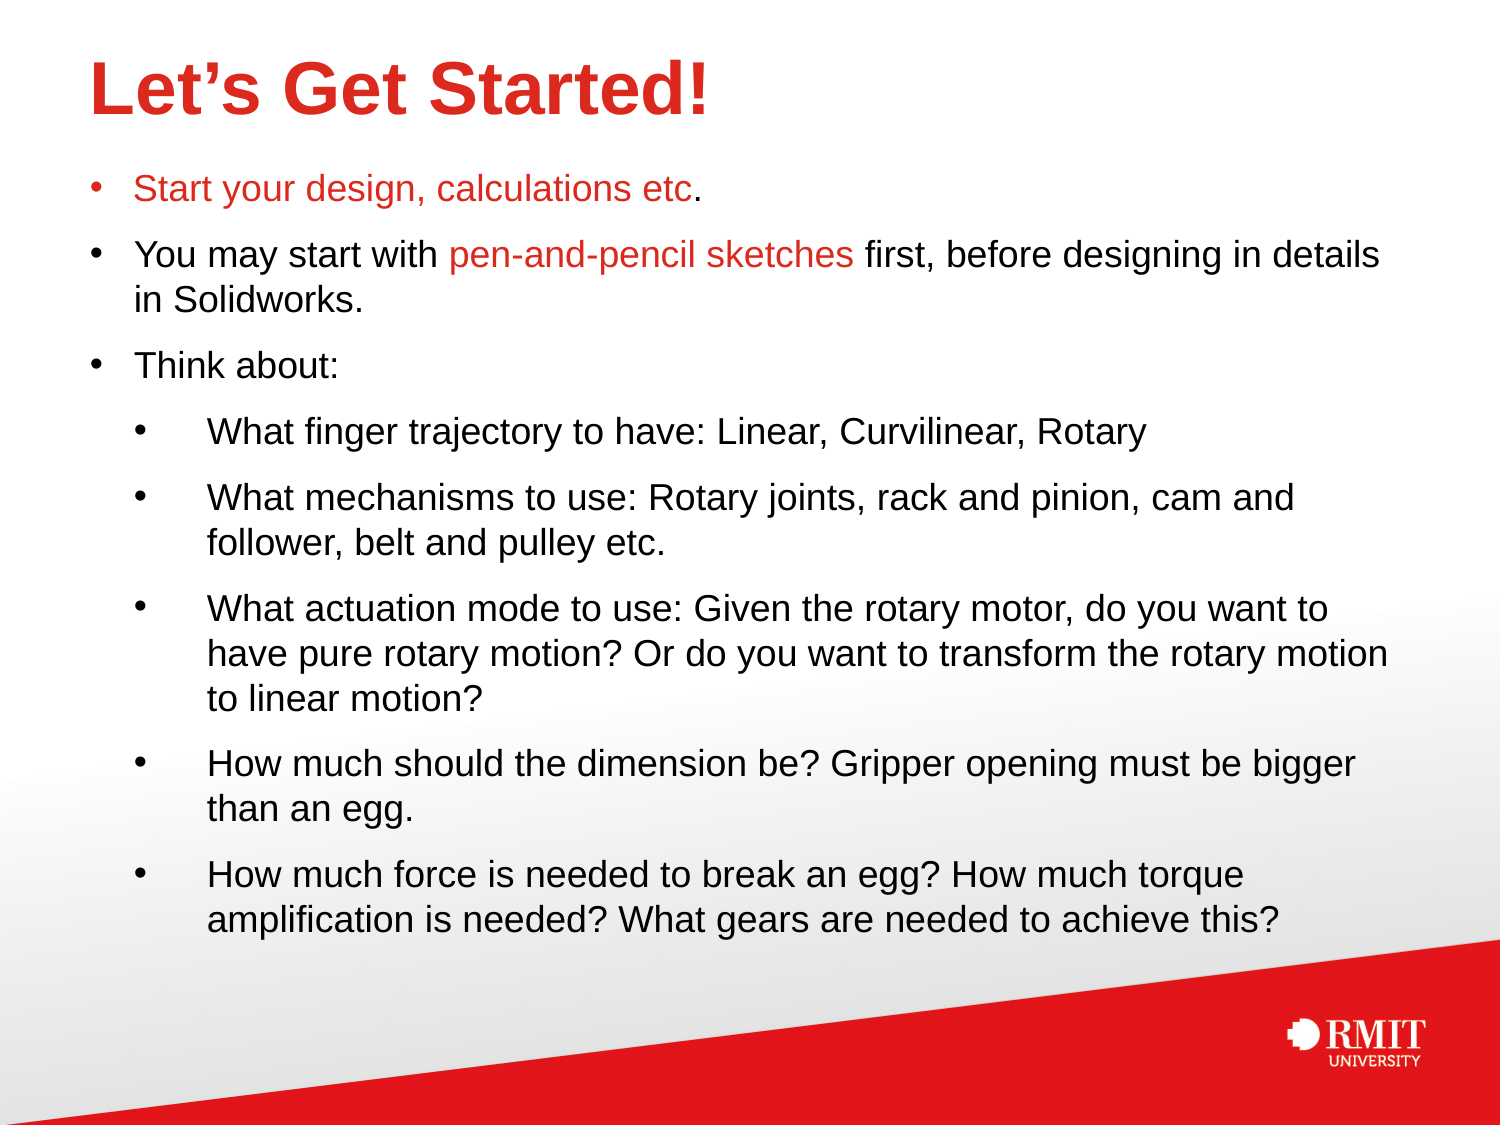

# Let’s Get Started!
Start your design, calculations etc.
You may start with pen-and-pencil sketches first, before designing in details in Solidworks.
Think about:
What finger trajectory to have: Linear, Curvilinear, Rotary
What mechanisms to use: Rotary joints, rack and pinion, cam and follower, belt and pulley etc.
What actuation mode to use: Given the rotary motor, do you want to have pure rotary motion? Or do you want to transform the rotary motion to linear motion?
How much should the dimension be? Gripper opening must be bigger than an egg.
How much force is needed to break an egg? How much torque amplification is needed? What gears are needed to achieve this?